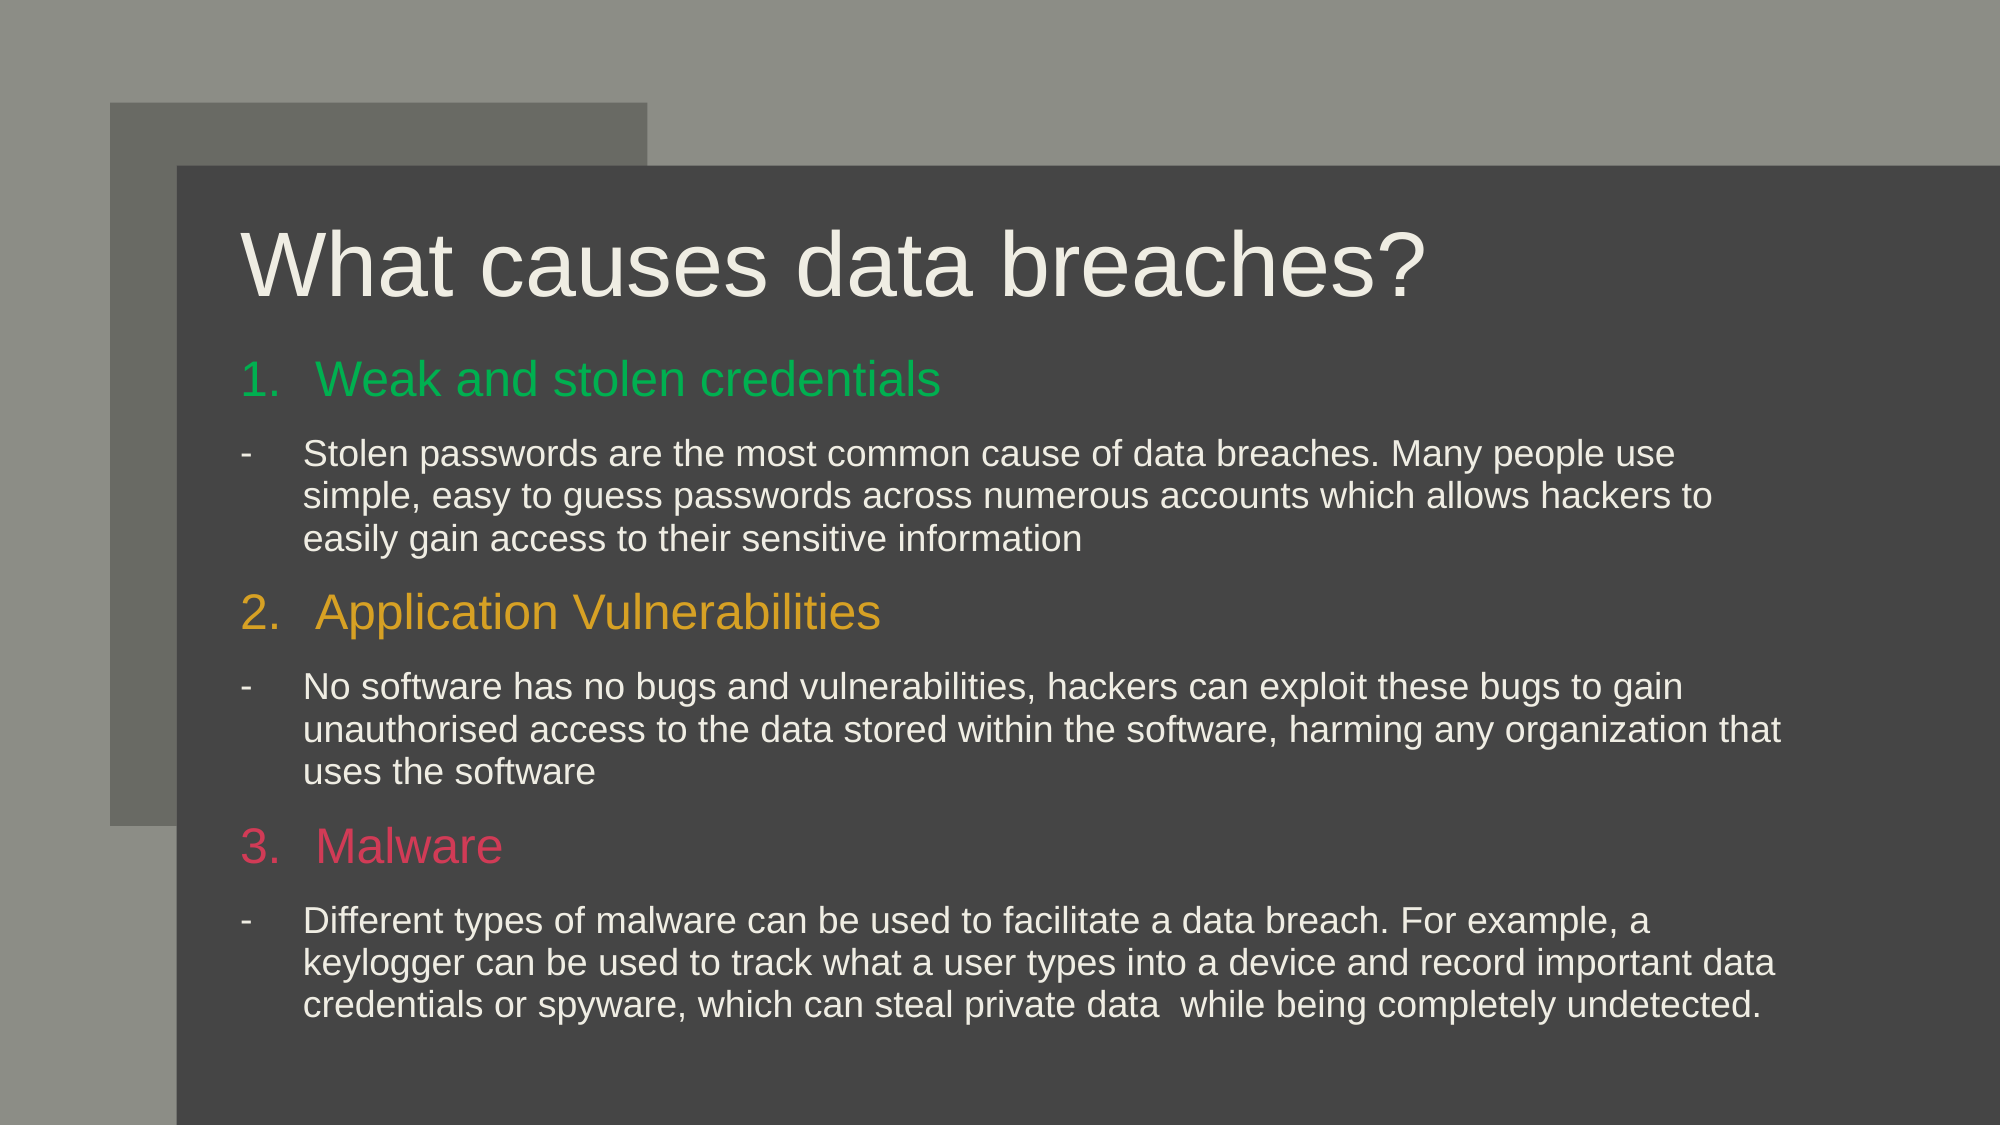

# What causes data breaches?
Weak and stolen credentials
Stolen passwords are the most common cause of data breaches. Many people use simple, easy to guess passwords across numerous accounts which allows hackers to easily gain access to their sensitive information
Application Vulnerabilities
No software has no bugs and vulnerabilities, hackers can exploit these bugs to gain unauthorised access to the data stored within the software, harming any organization that uses the software
Malware
Different types of malware can be used to facilitate a data breach. For example, a keylogger can be used to track what a user types into a device and record important data credentials or spyware, which can steal private data  while being completely undetected.